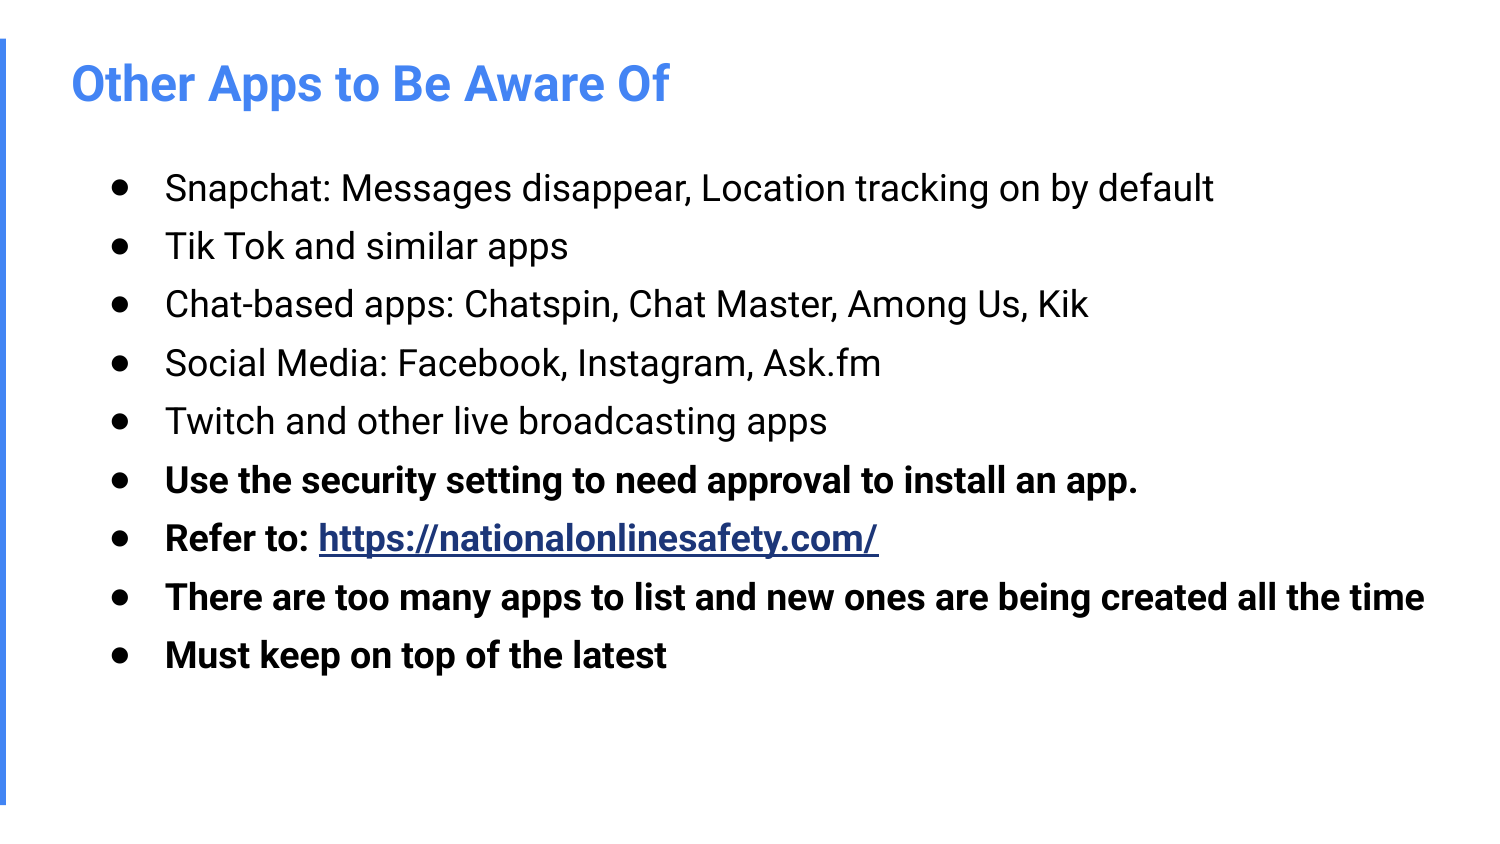

# Other Apps to Be Aware Of
Snapchat: Messages disappear, Location tracking on by default
Tik Tok and similar apps
Chat-based apps: Chatspin, Chat Master, Among Us, Kik
Social Media: Facebook, Instagram, Ask.fm
Twitch and other live broadcasting apps
Use the security setting to need approval to install an app.
Refer to: https://nationalonlinesafety.com/
There are too many apps to list and new ones are being created all the time
Must keep on top of the latest